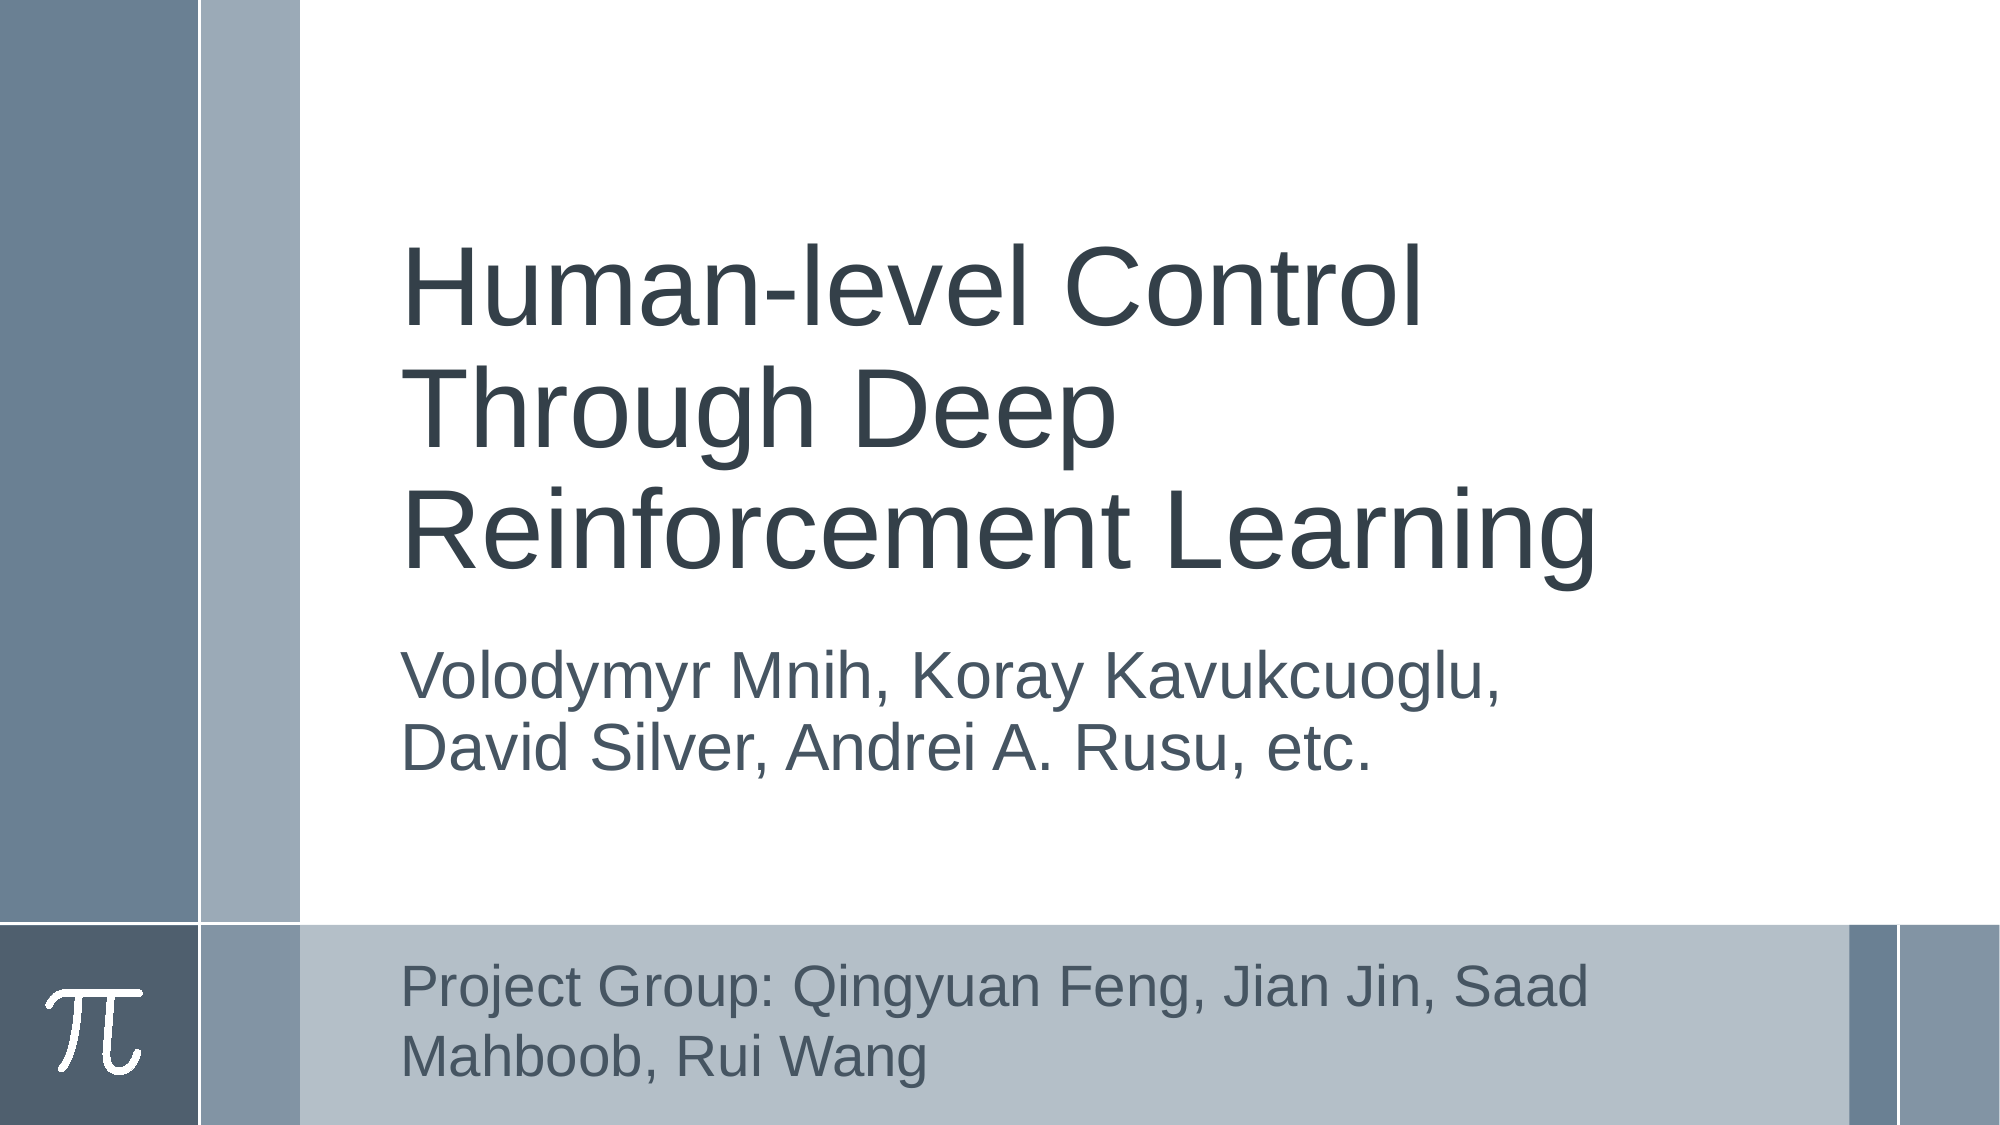

# Human-level Control Through Deep Reinforcement Learning
Volodymyr Mnih, Koray Kavukcuoglu, David Silver, Andrei A. Rusu, etc.
Project Group: Qingyuan Feng, Jian Jin, Saad Mahboob, Rui Wang